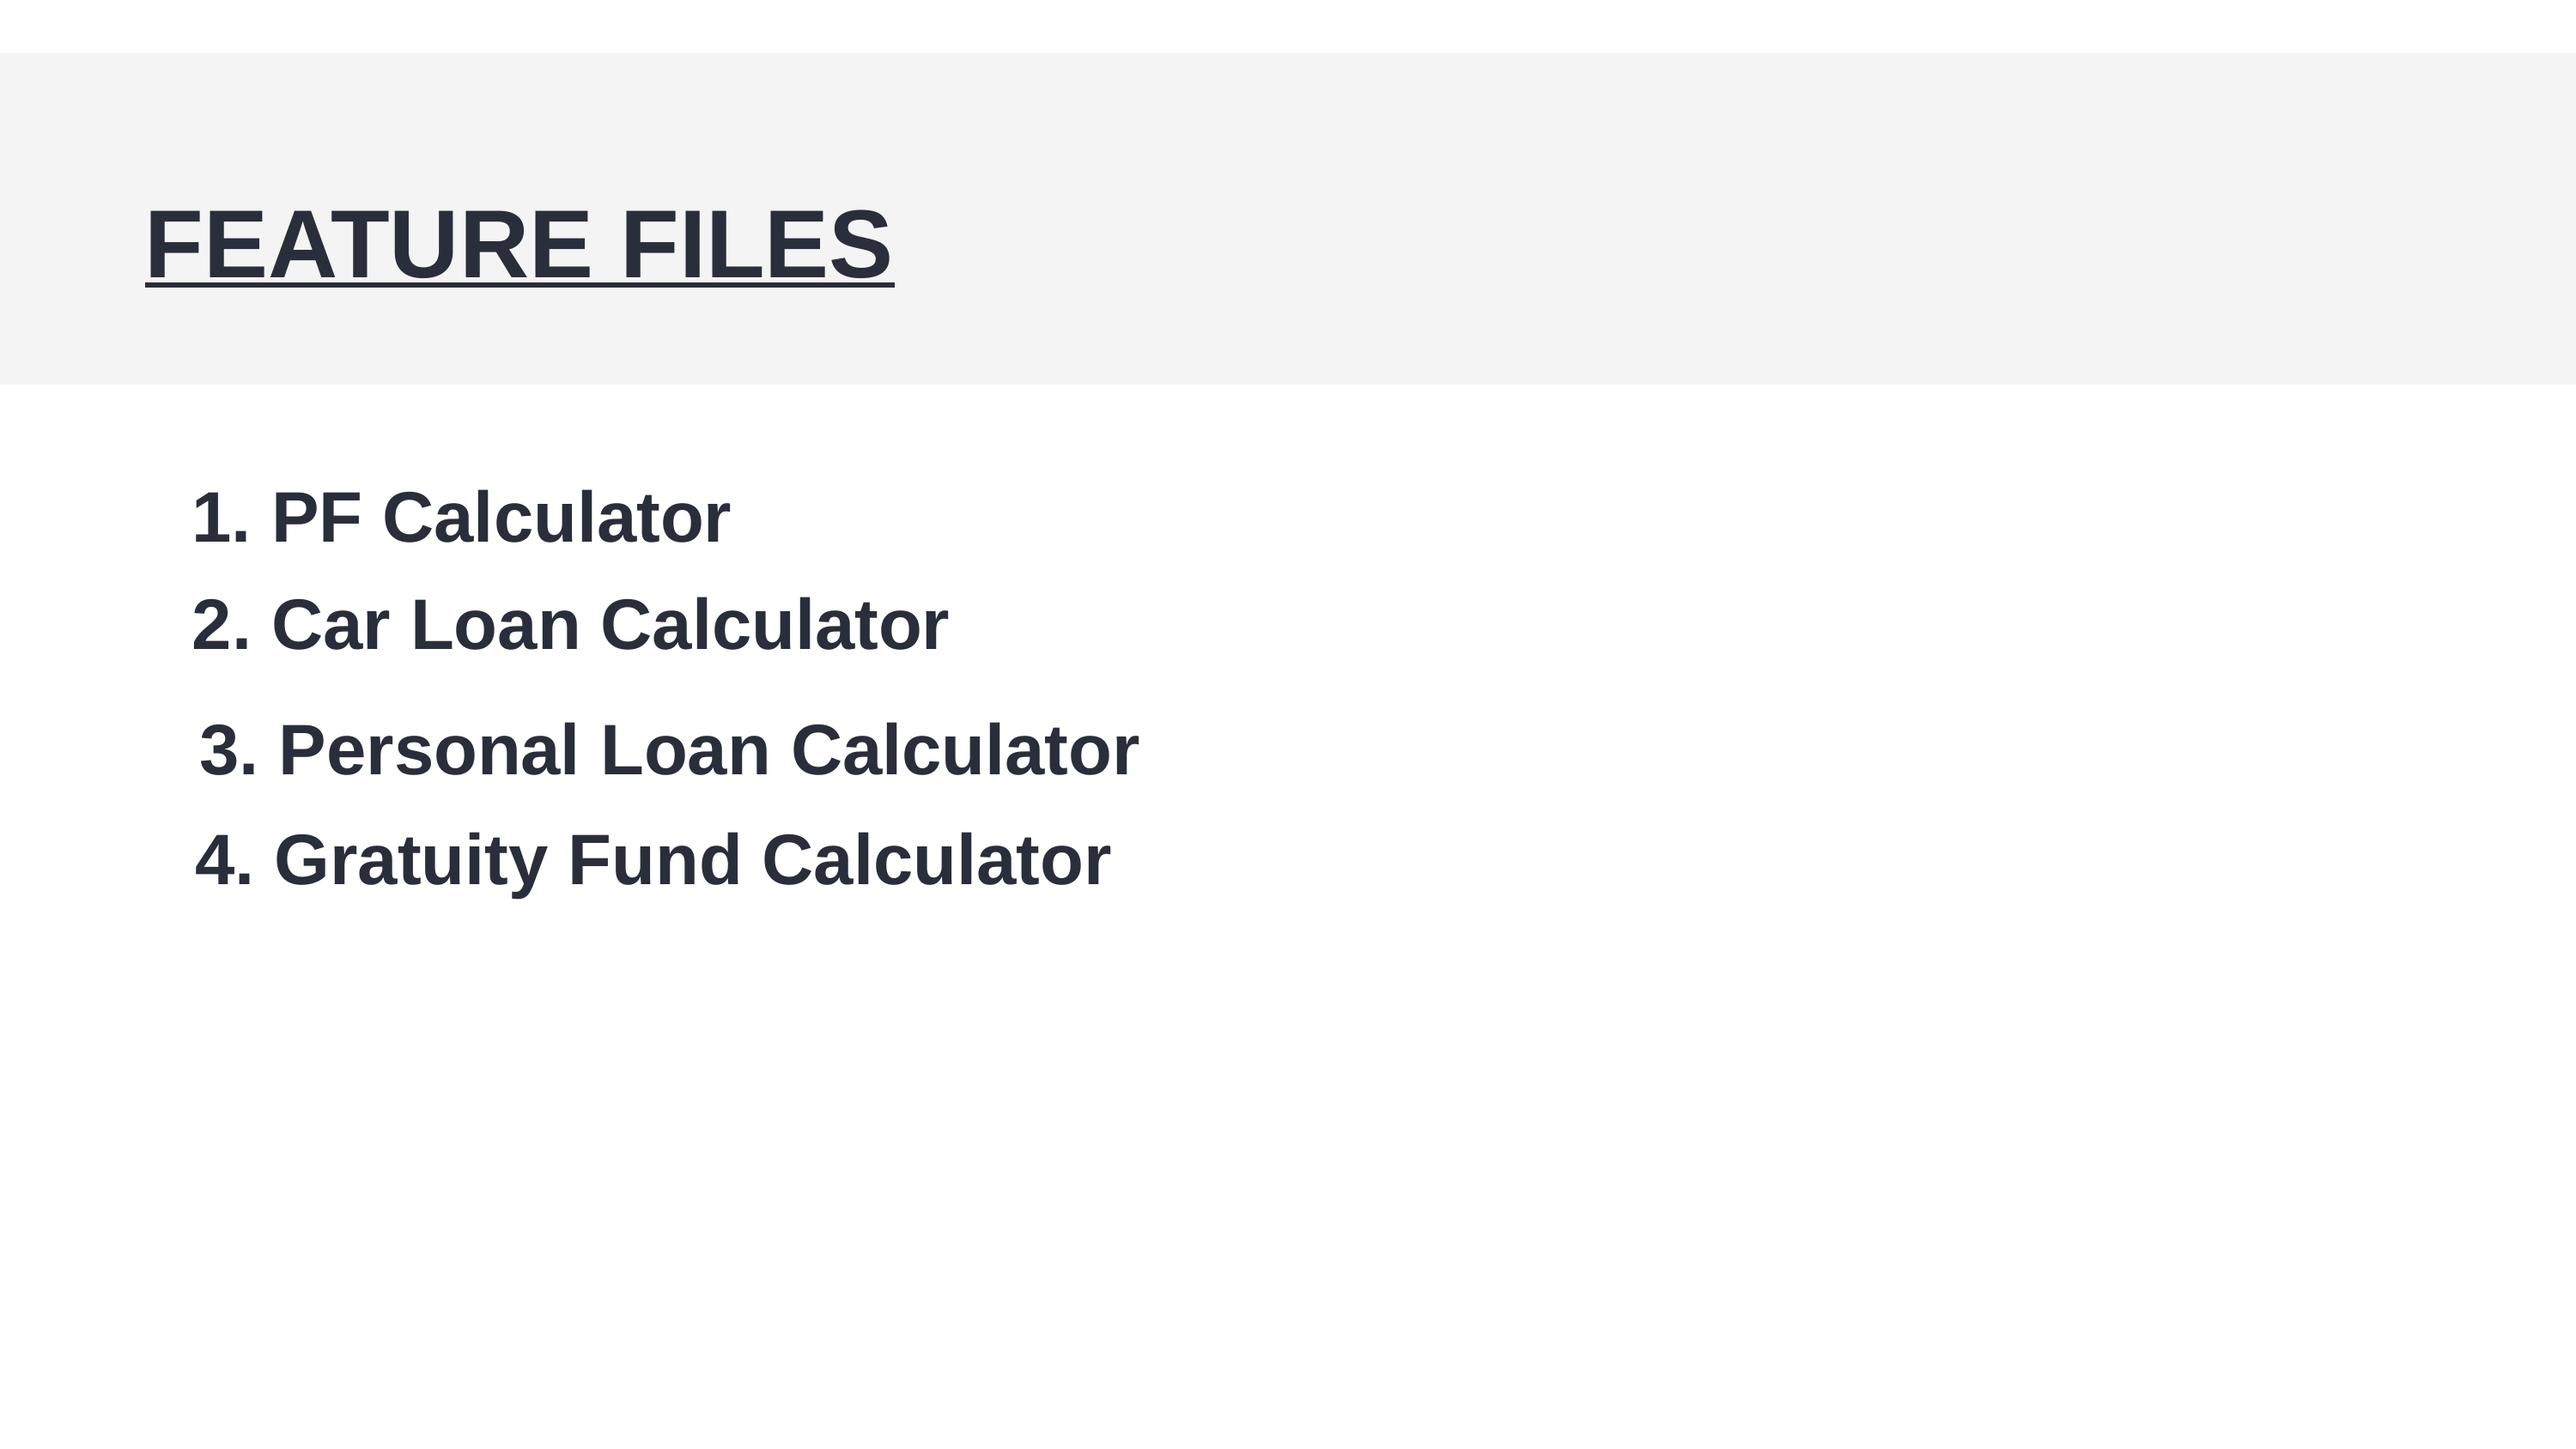

FEATURE FILES
 1. PF Calculator
2. Car Loan Calculator
 3. Personal Loan Calculator
 4. Gratuity Fund Calculator